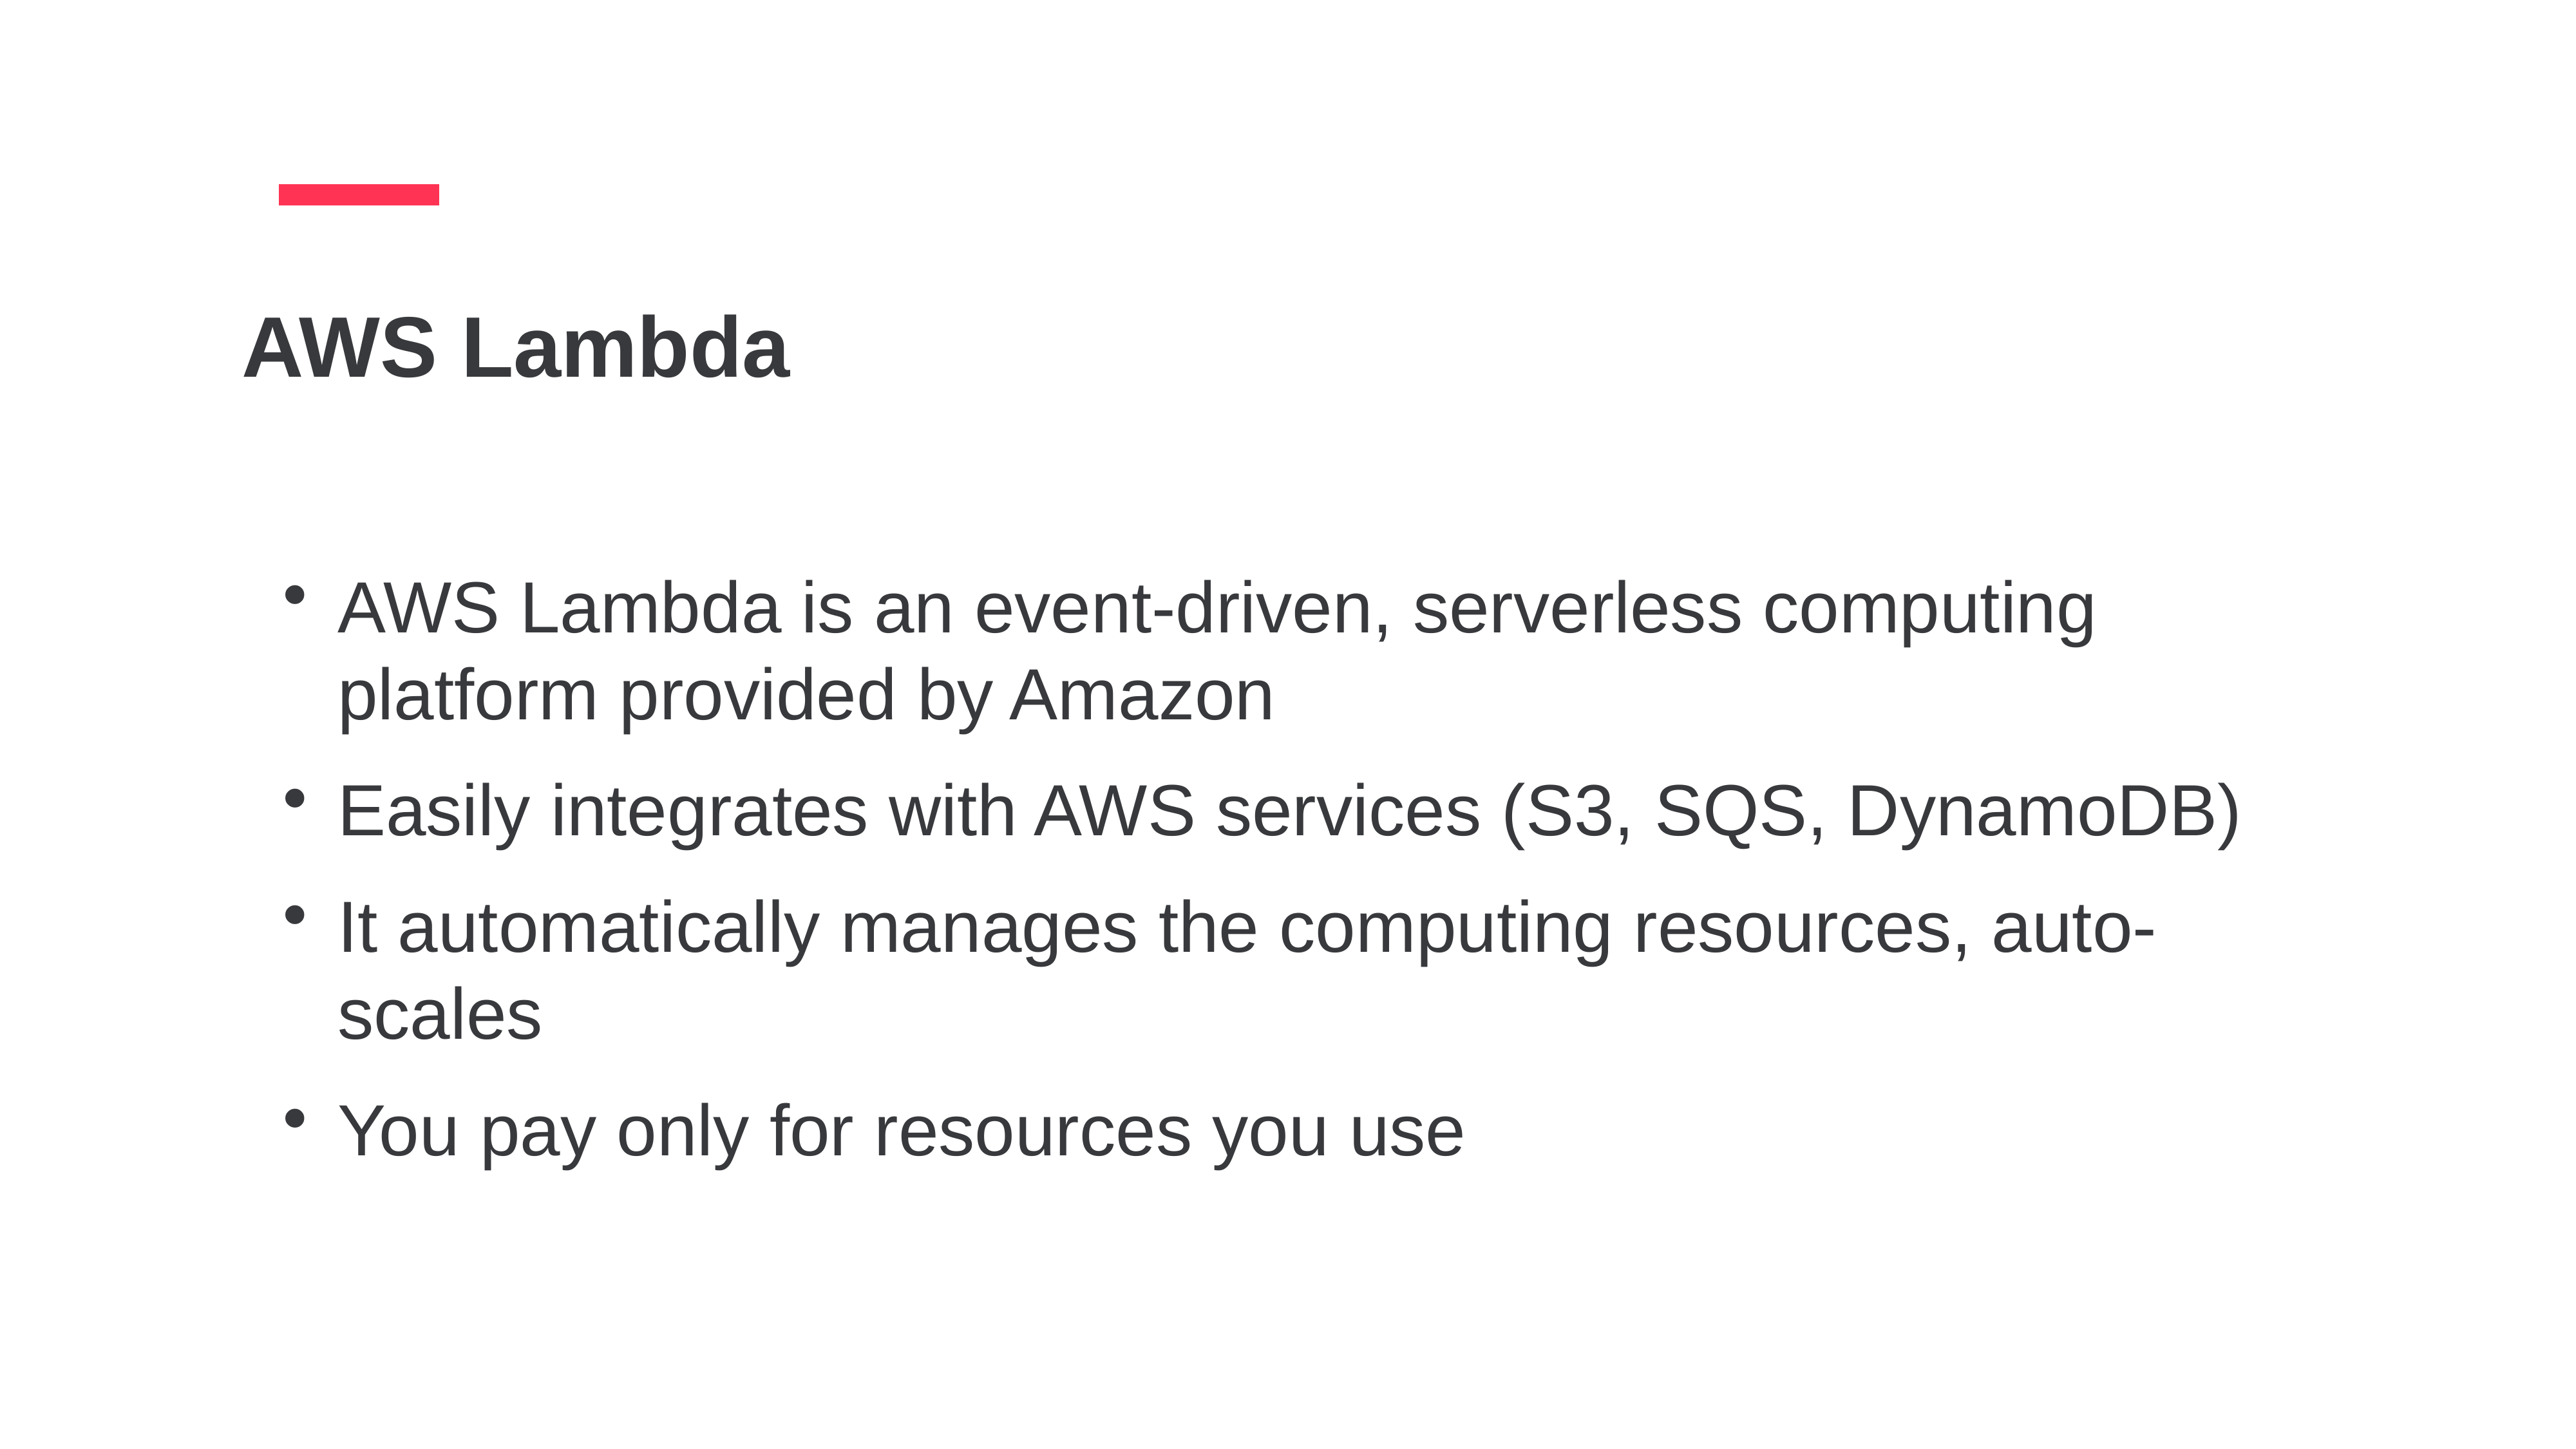

AWS Lambda
AWS Lambda is an event-driven, serverless computing platform provided by Amazon
Easily integrates with AWS services (S3, SQS, DynamoDB)
It automatically manages the computing resources, auto-scales
You pay only for resources you use